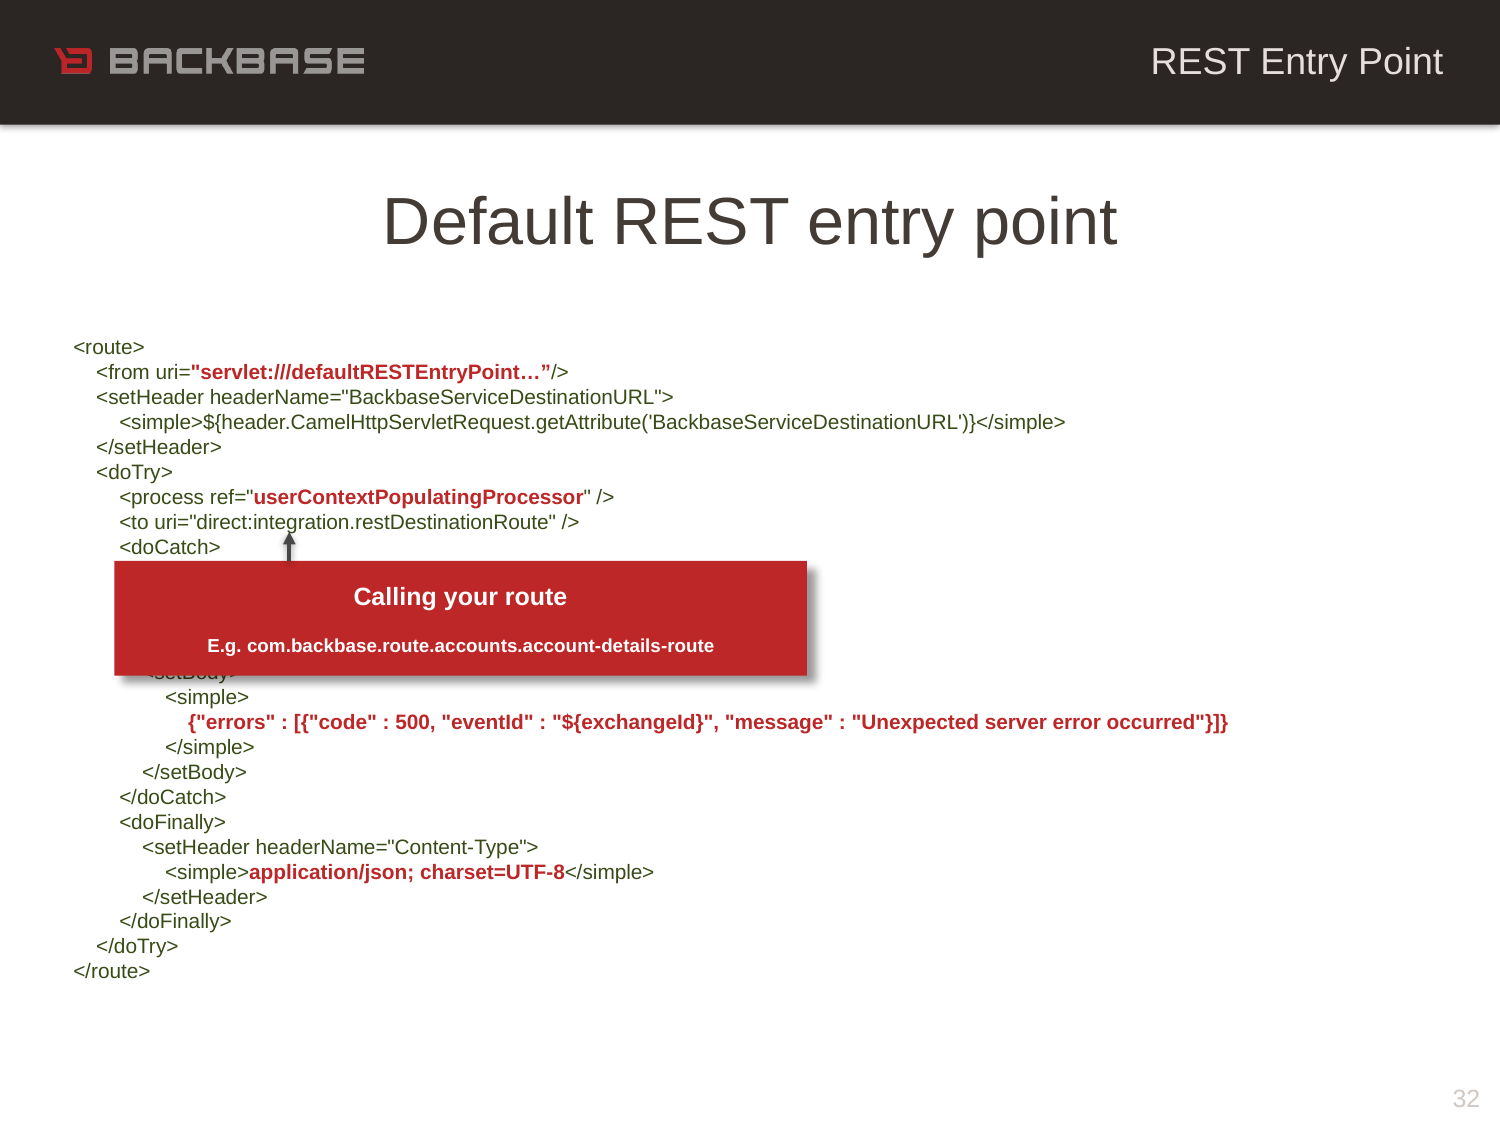

REST Entry Point
Default REST entry point
<route>
    <from uri="servlet:///defaultRESTEntryPoint…”/>
    <setHeader headerName="BackbaseServiceDestinationURL">
        <simple>${header.CamelHttpServletRequest.getAttribute('BackbaseServiceDestinationURL')}</simple>
    </setHeader>
    <doTry>
        <process ref="userContextPopulatingProcessor" />
        <to uri="direct:integration.restDestinationRoute" />
        <doCatch>
            <exception>java.lang.Exception</exception>
            <setHeader headerName="CamelHttpResponseCode">
                <constant>500</constant>
            </setHeader>
            <setBody>
                <simple>
                    {"errors" : [{"code" : 500, "eventId" : "${exchangeId}", "message" : "Unexpected server error occurred"}]}
                </simple>
            </setBody>
        </doCatch>
        <doFinally>
            <setHeader headerName="Content-Type">
                <simple>application/json; charset=UTF-8</simple>
            </setHeader>
        </doFinally>
    </doTry>
</route>
Calling your route

E.g. com.backbase.route.accounts.account-details-route
32